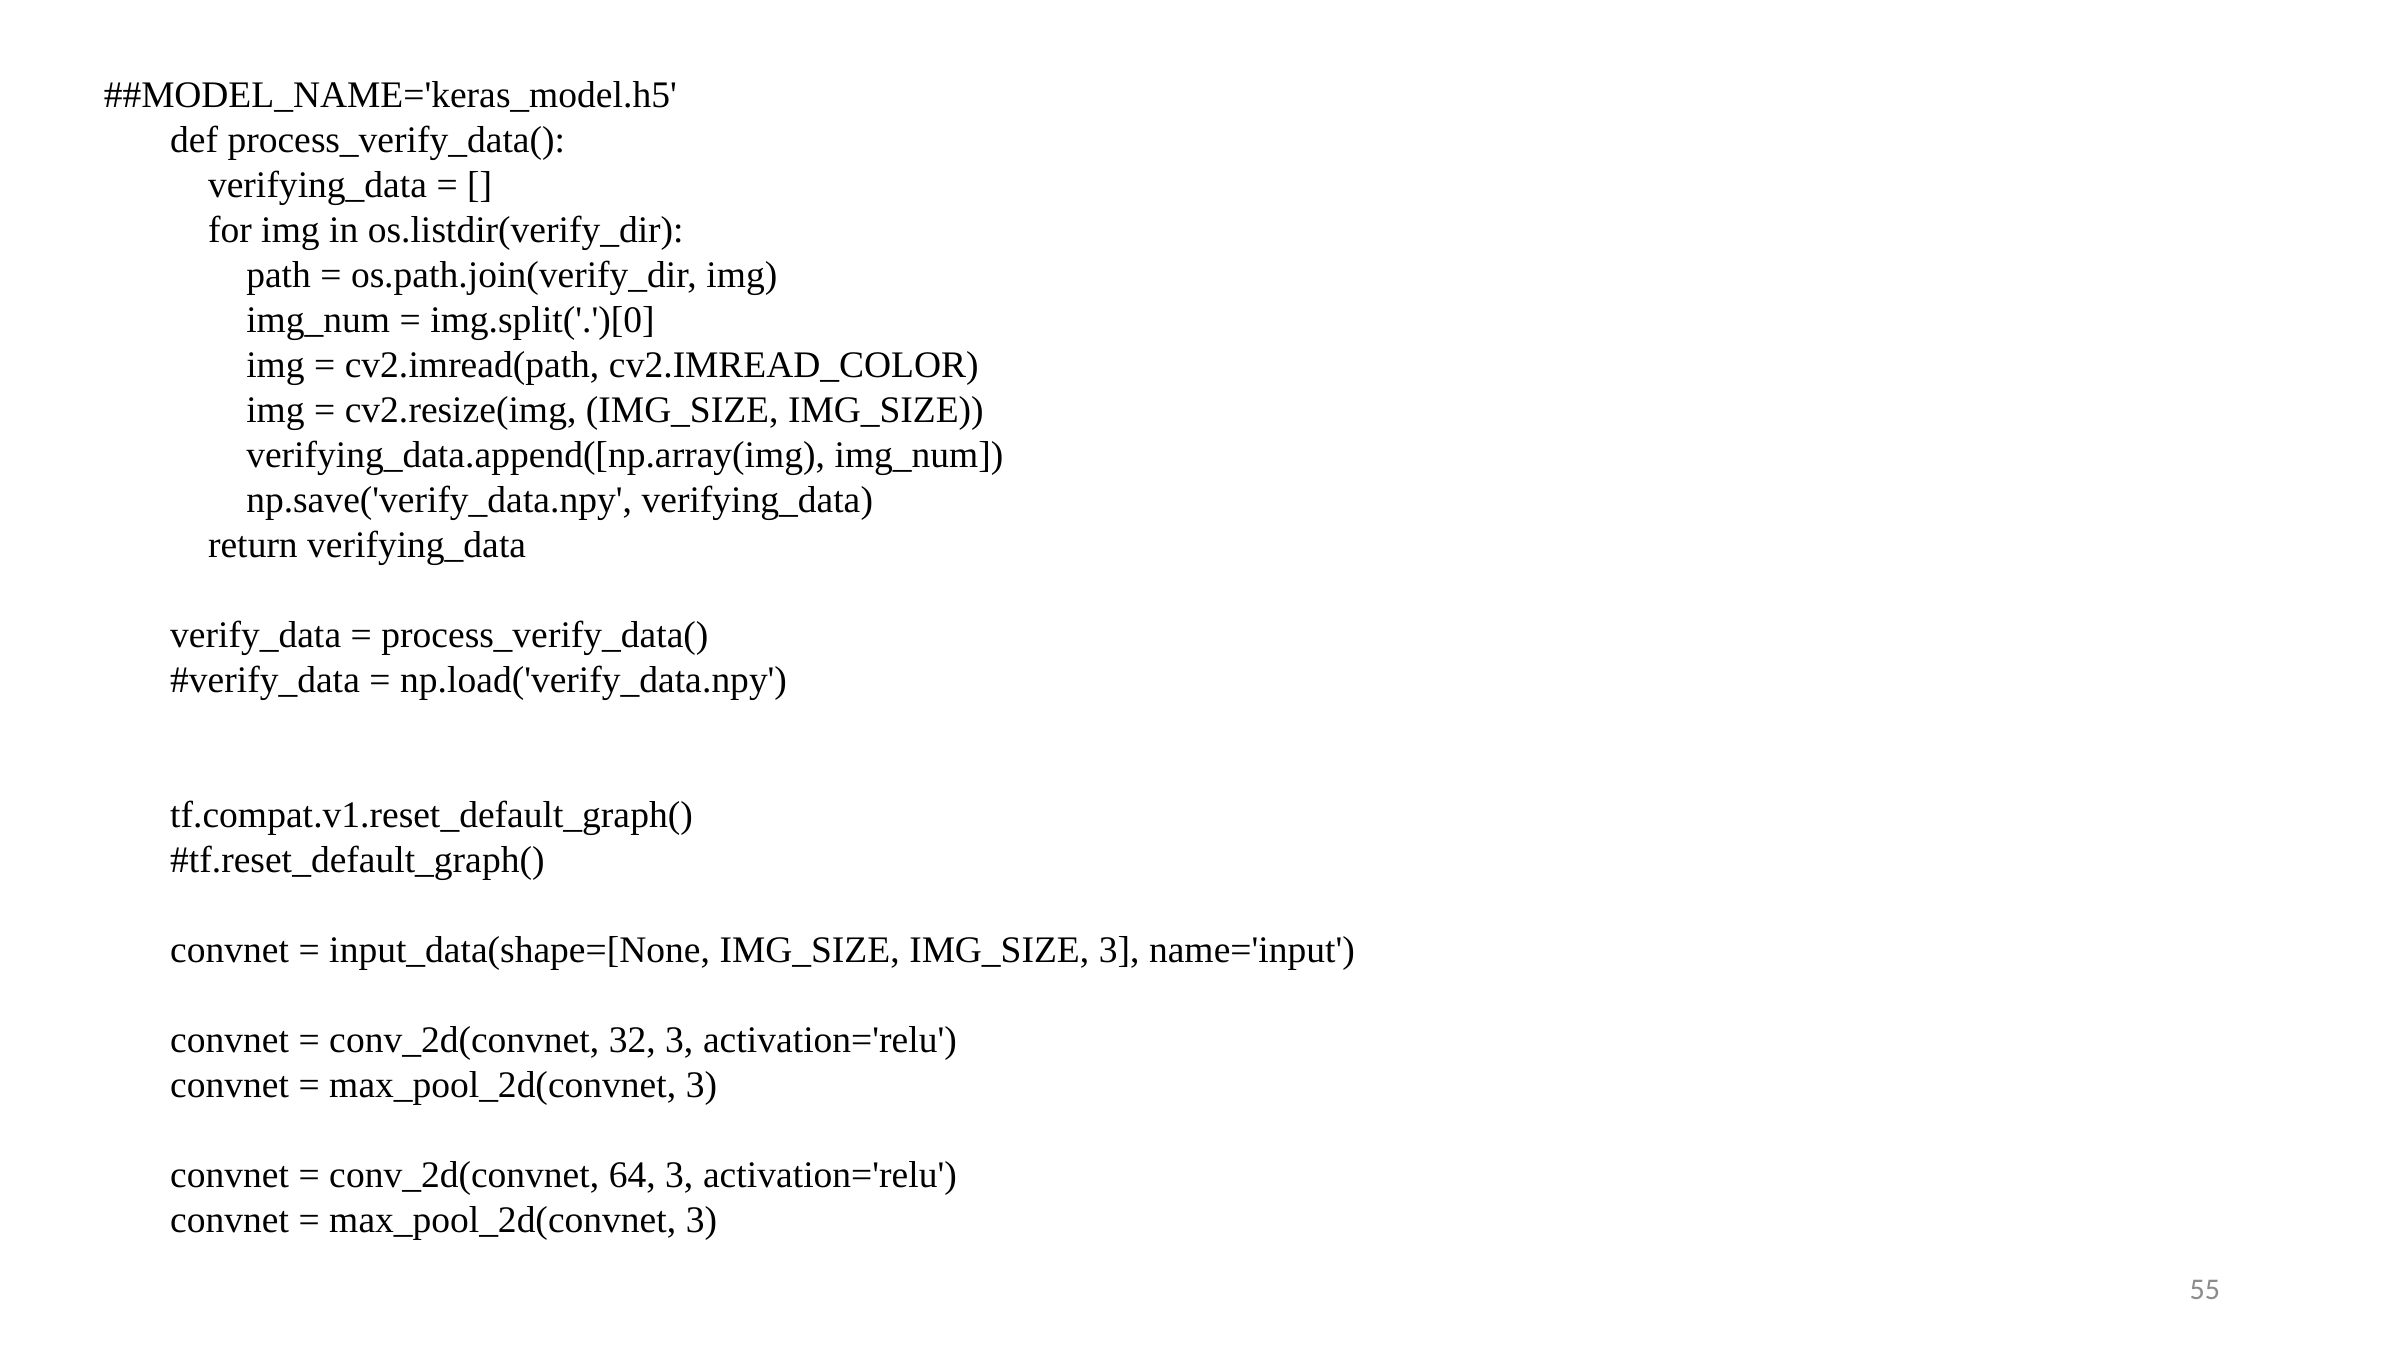

##MODEL_NAME='keras_model.h5'
        def process_verify_data():
            verifying_data = []
            for img in os.listdir(verify_dir):
                path = os.path.join(verify_dir, img)
                img_num = img.split('.')[0]
                img = cv2.imread(path, cv2.IMREAD_COLOR)
                img = cv2.resize(img, (IMG_SIZE, IMG_SIZE))
                verifying_data.append([np.array(img), img_num])
                np.save('verify_data.npy', verifying_data)
            return verifying_data
        verify_data = process_verify_data()
        #verify_data = np.load('verify_data.npy')

        tf.compat.v1.reset_default_graph()
        #tf.reset_default_graph()
        convnet = input_data(shape=[None, IMG_SIZE, IMG_SIZE, 3], name='input')
        convnet = conv_2d(convnet, 32, 3, activation='relu')
        convnet = max_pool_2d(convnet, 3)
        convnet = conv_2d(convnet, 64, 3, activation='relu')
        convnet = max_pool_2d(convnet, 3)

55